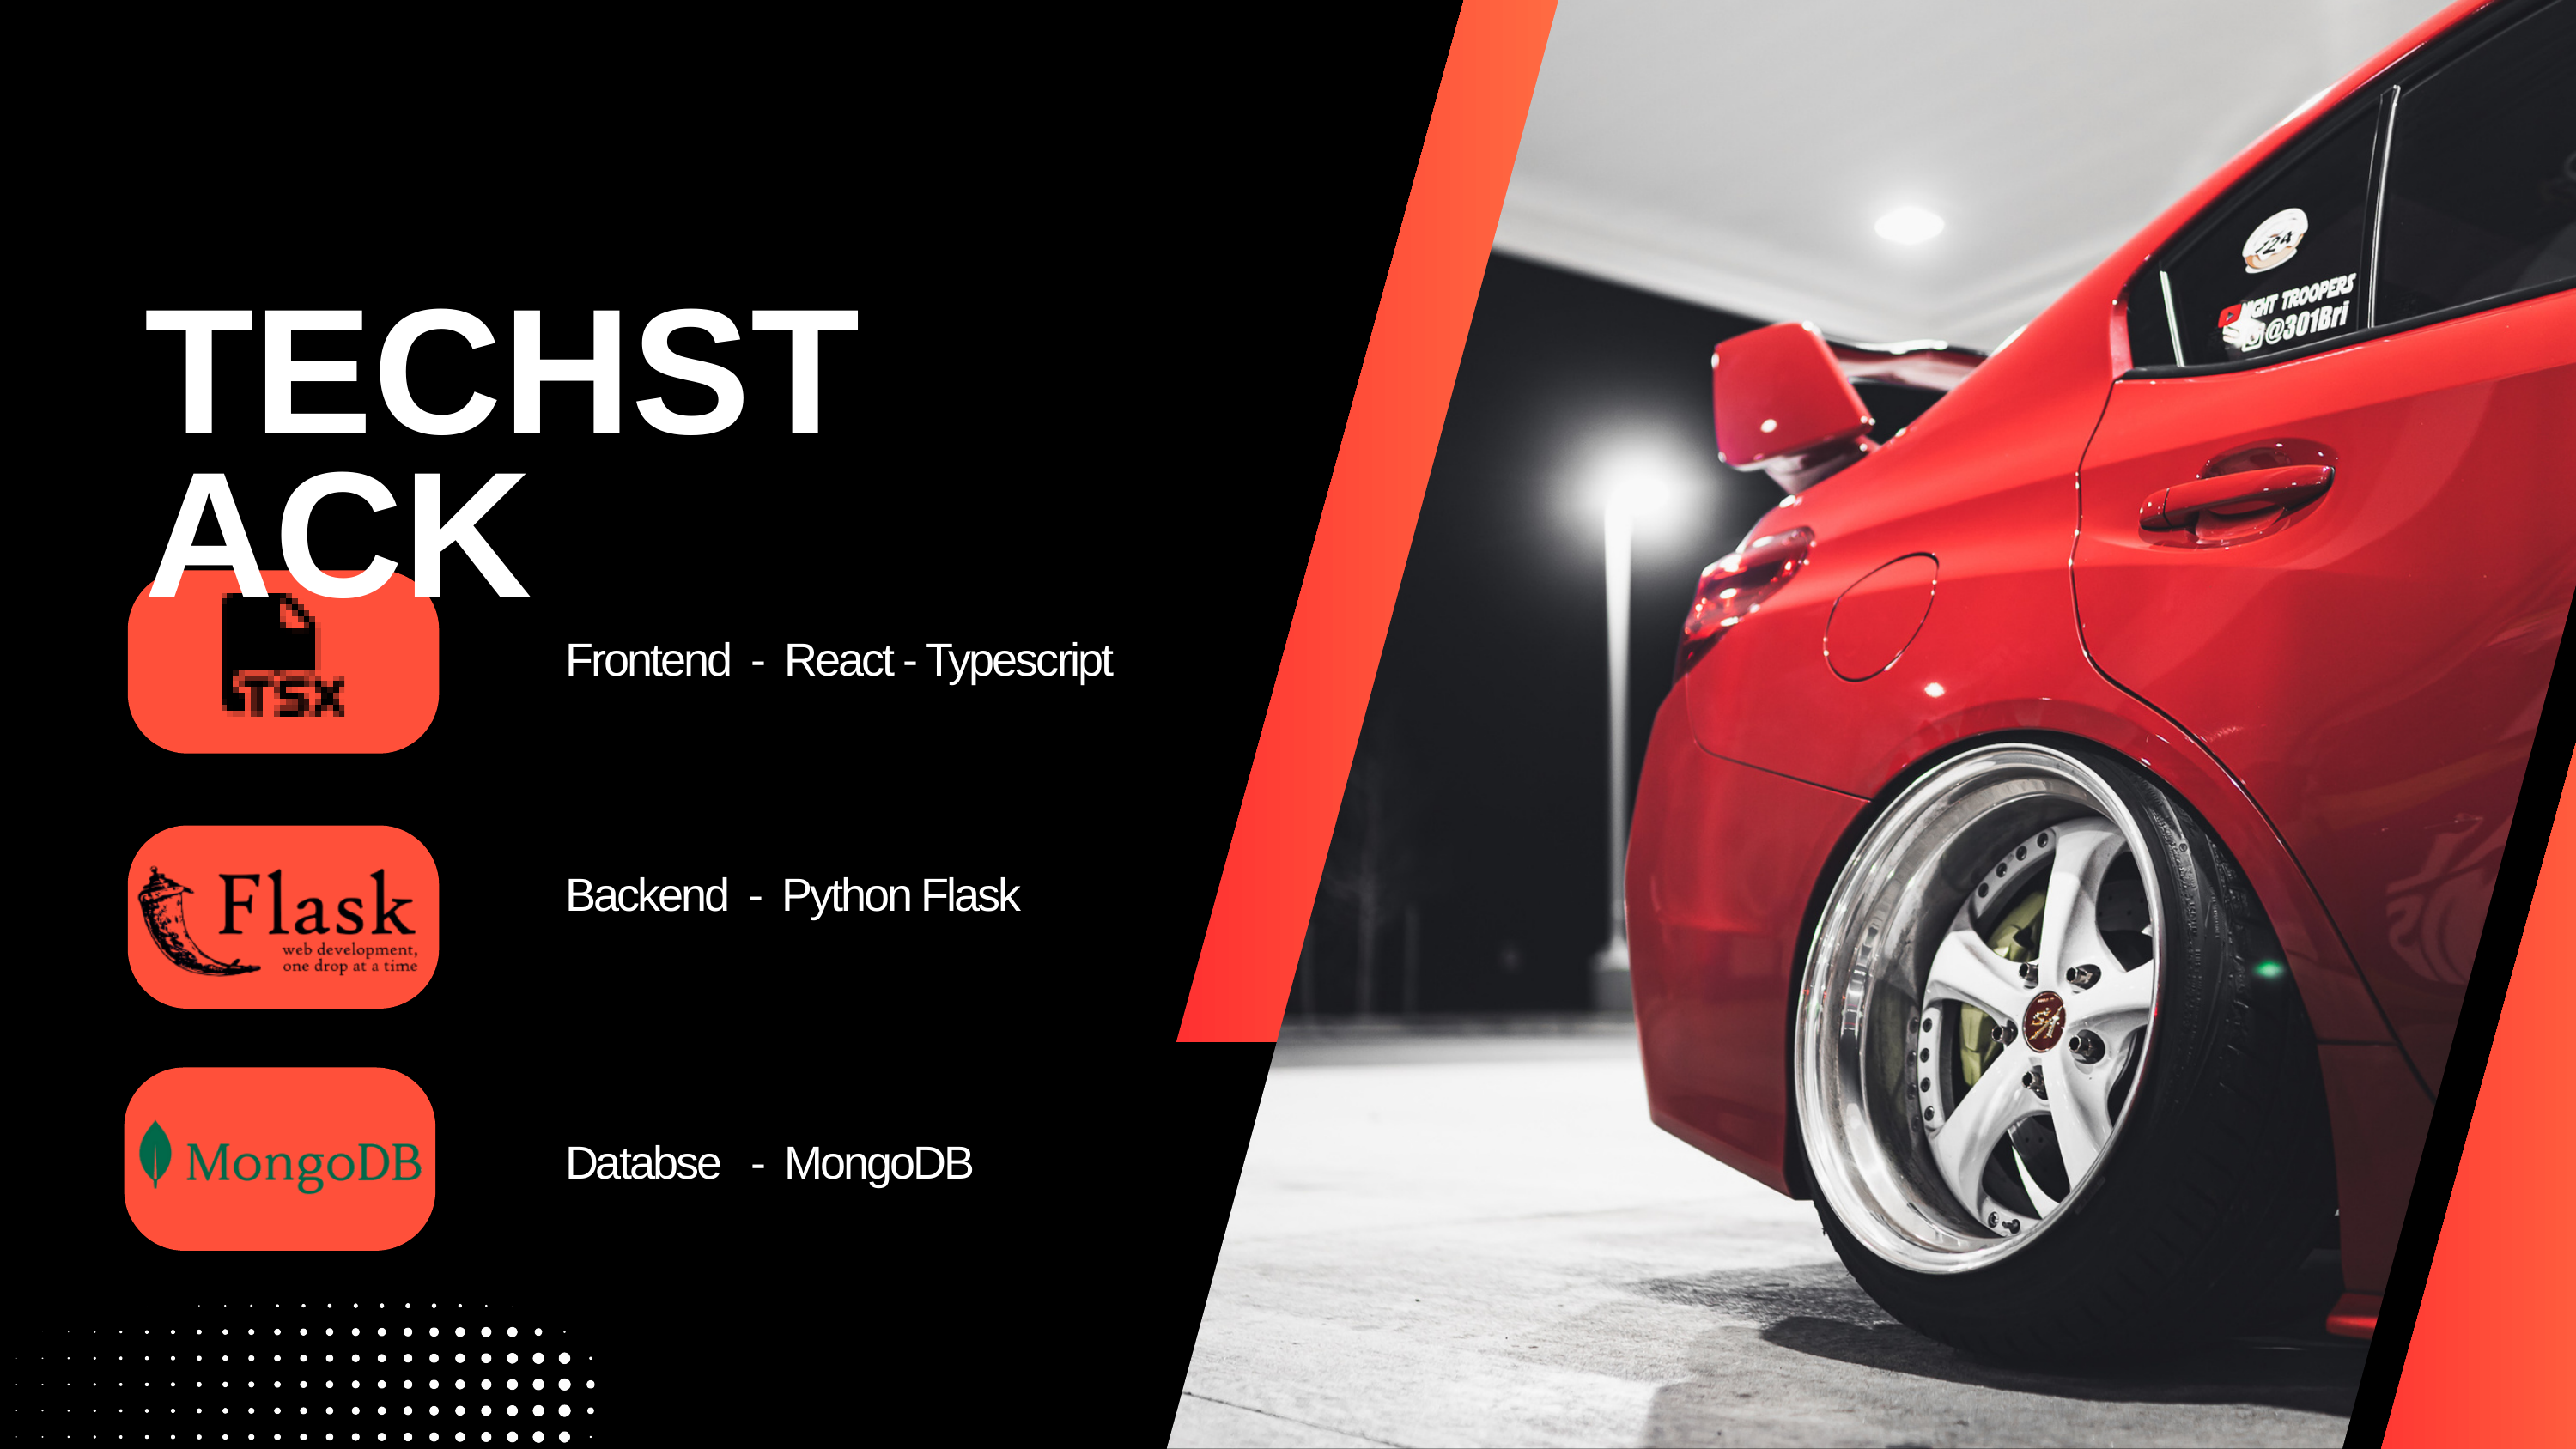

TECHSTACK

Frontend  -  React - Typescript

Backend  -  Python Flask

Databse   -  MongoDB